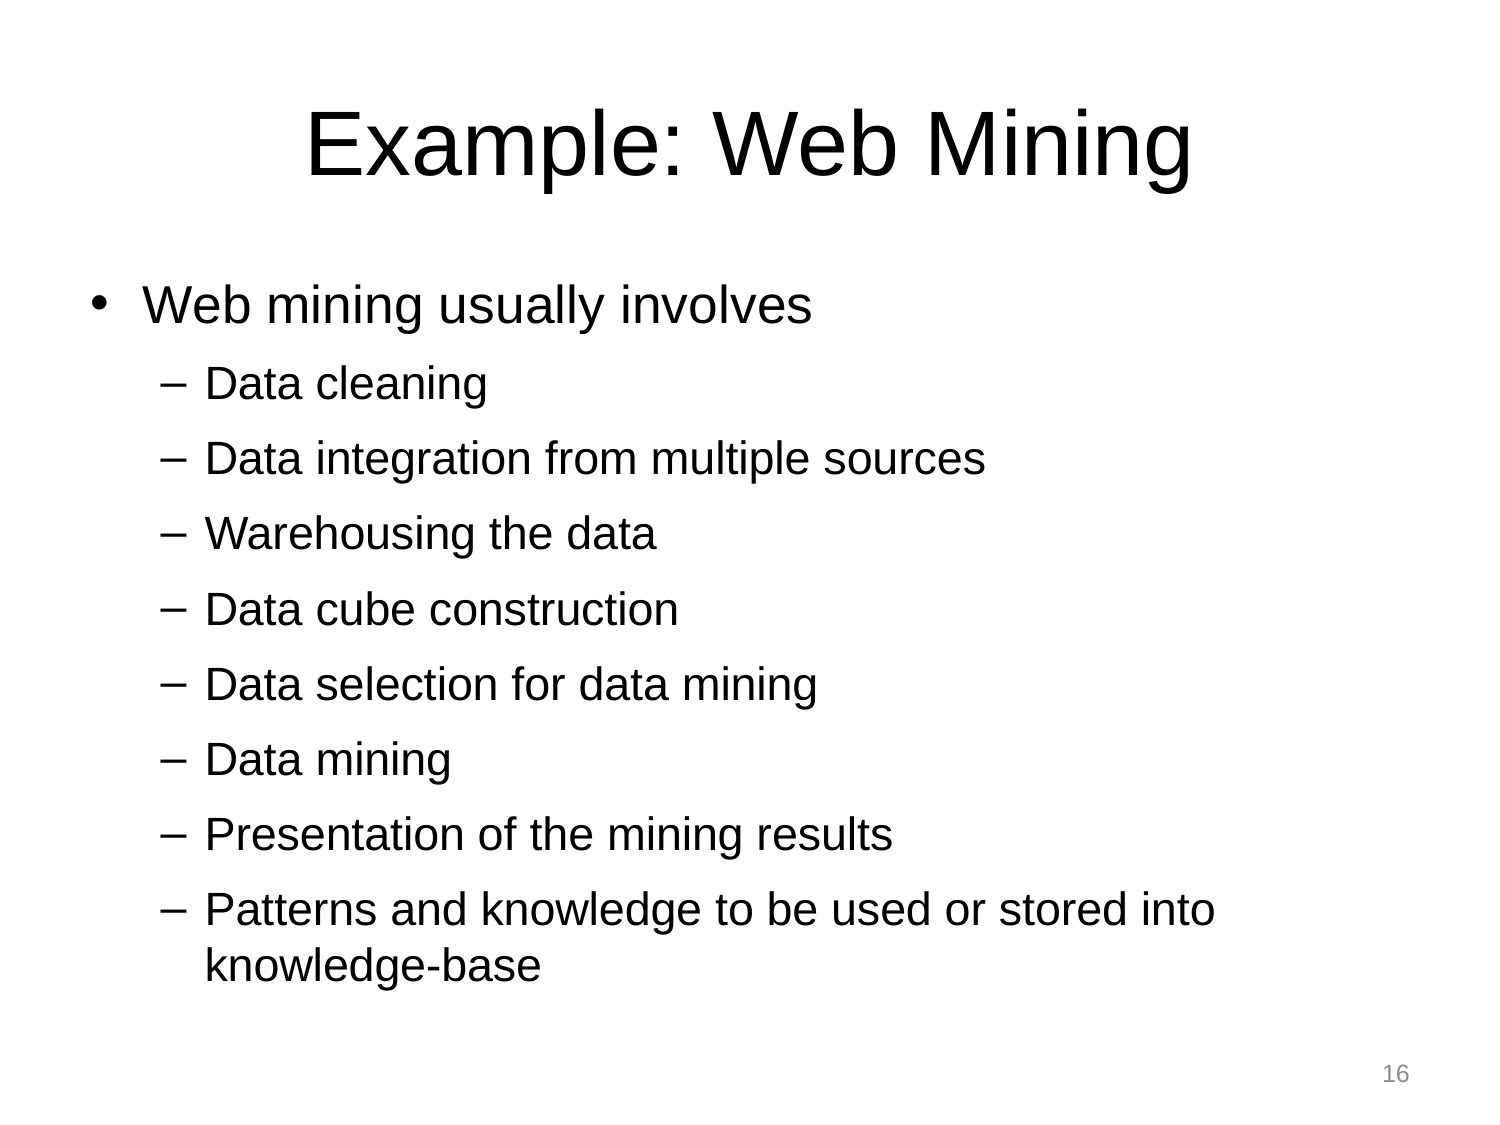

# Example: Web Mining
Web mining usually involves
Data cleaning
Data integration from multiple sources
Warehousing the data
Data cube construction
Data selection for data mining
Data mining
Presentation of the mining results
Patterns and knowledge to be used or stored into knowledge-base

16